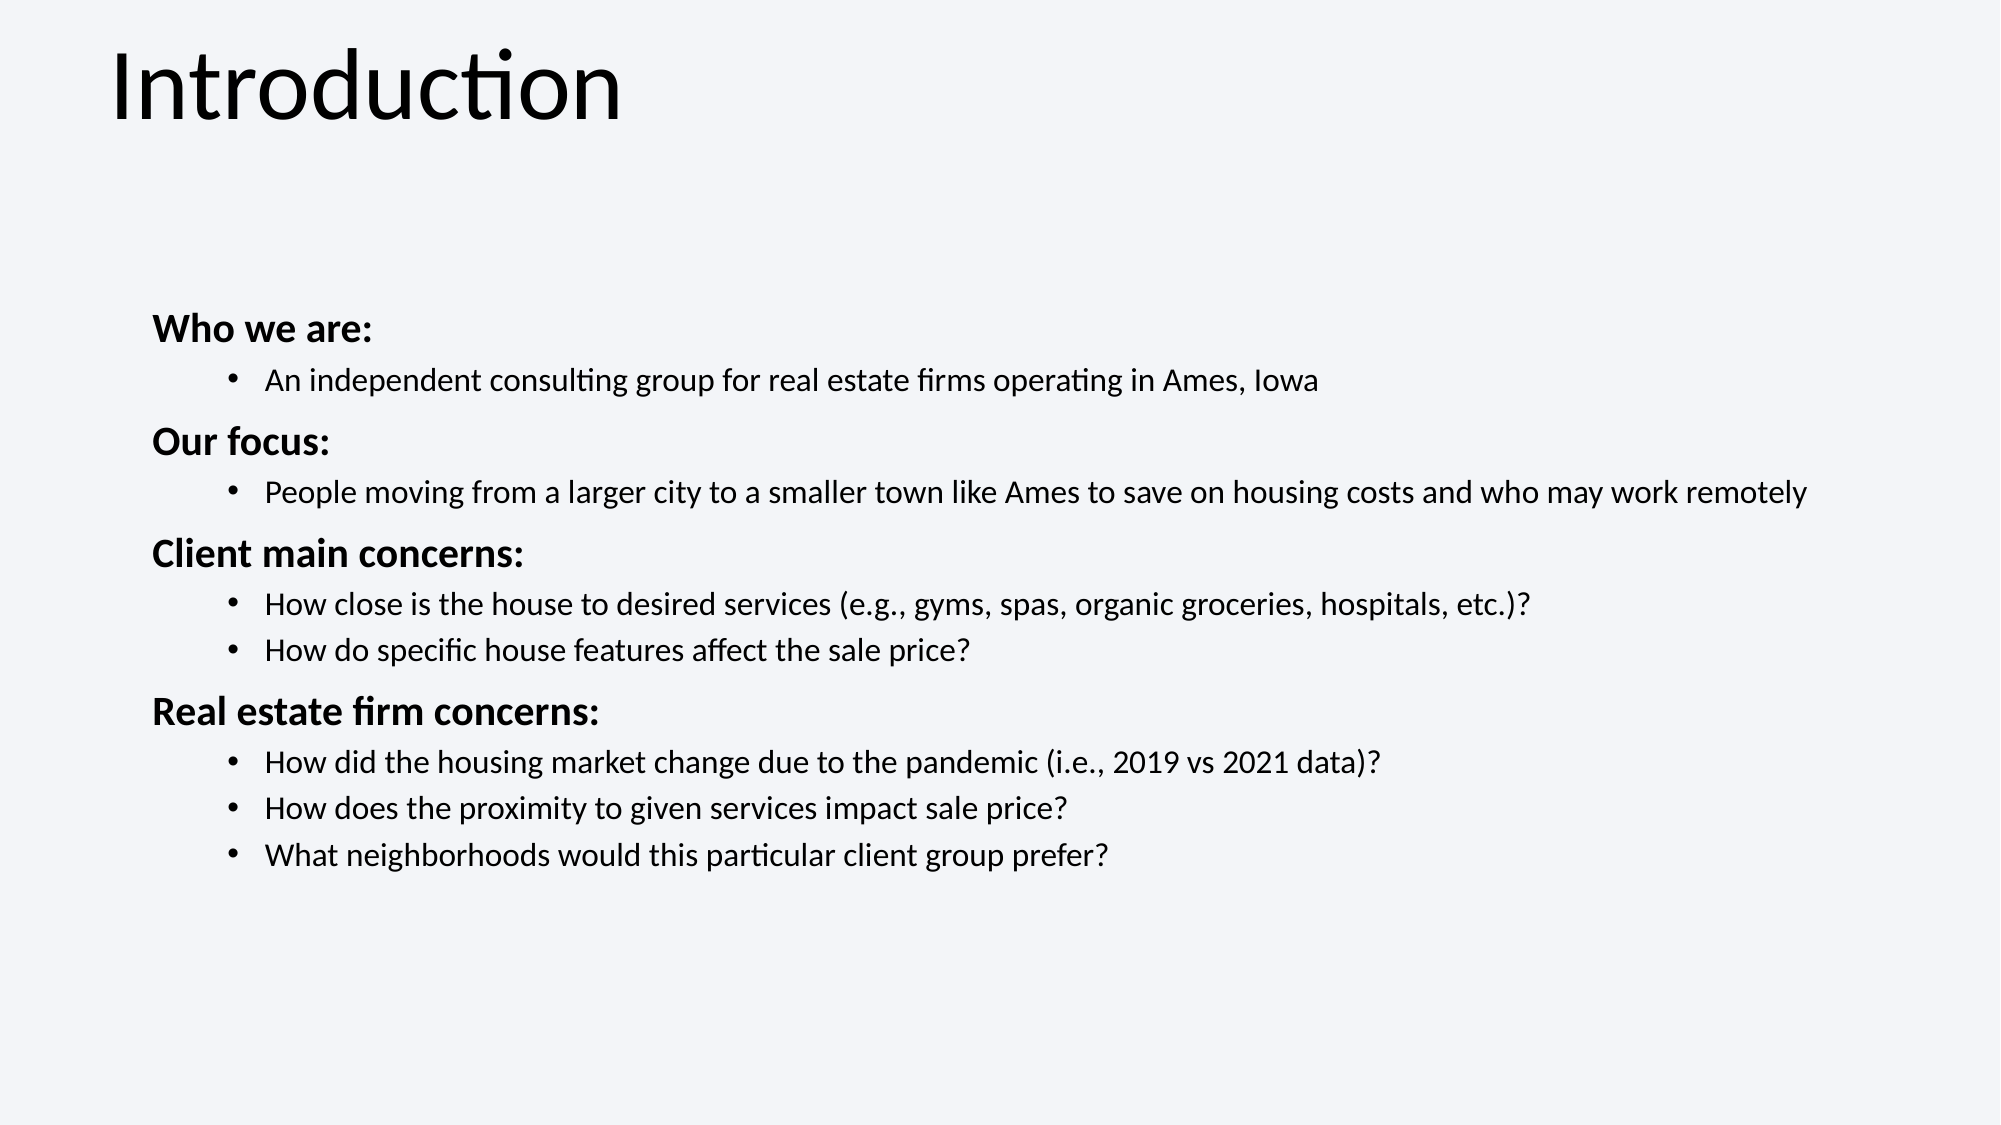

# Introduction
Who we are:
An independent consulting group for real estate firms operating in Ames, Iowa
Our focus:
People moving from a larger city to a smaller town like Ames to save on housing costs and who may work remotely
Client main concerns:
How close is the house to desired services (e.g., gyms, spas, organic groceries, hospitals, etc.)?
How do specific house features affect the sale price?
Real estate firm concerns:
How did the housing market change due to the pandemic (i.e., 2019 vs 2021 data)?
How does the proximity to given services impact sale price?
What neighborhoods would this particular client group prefer?